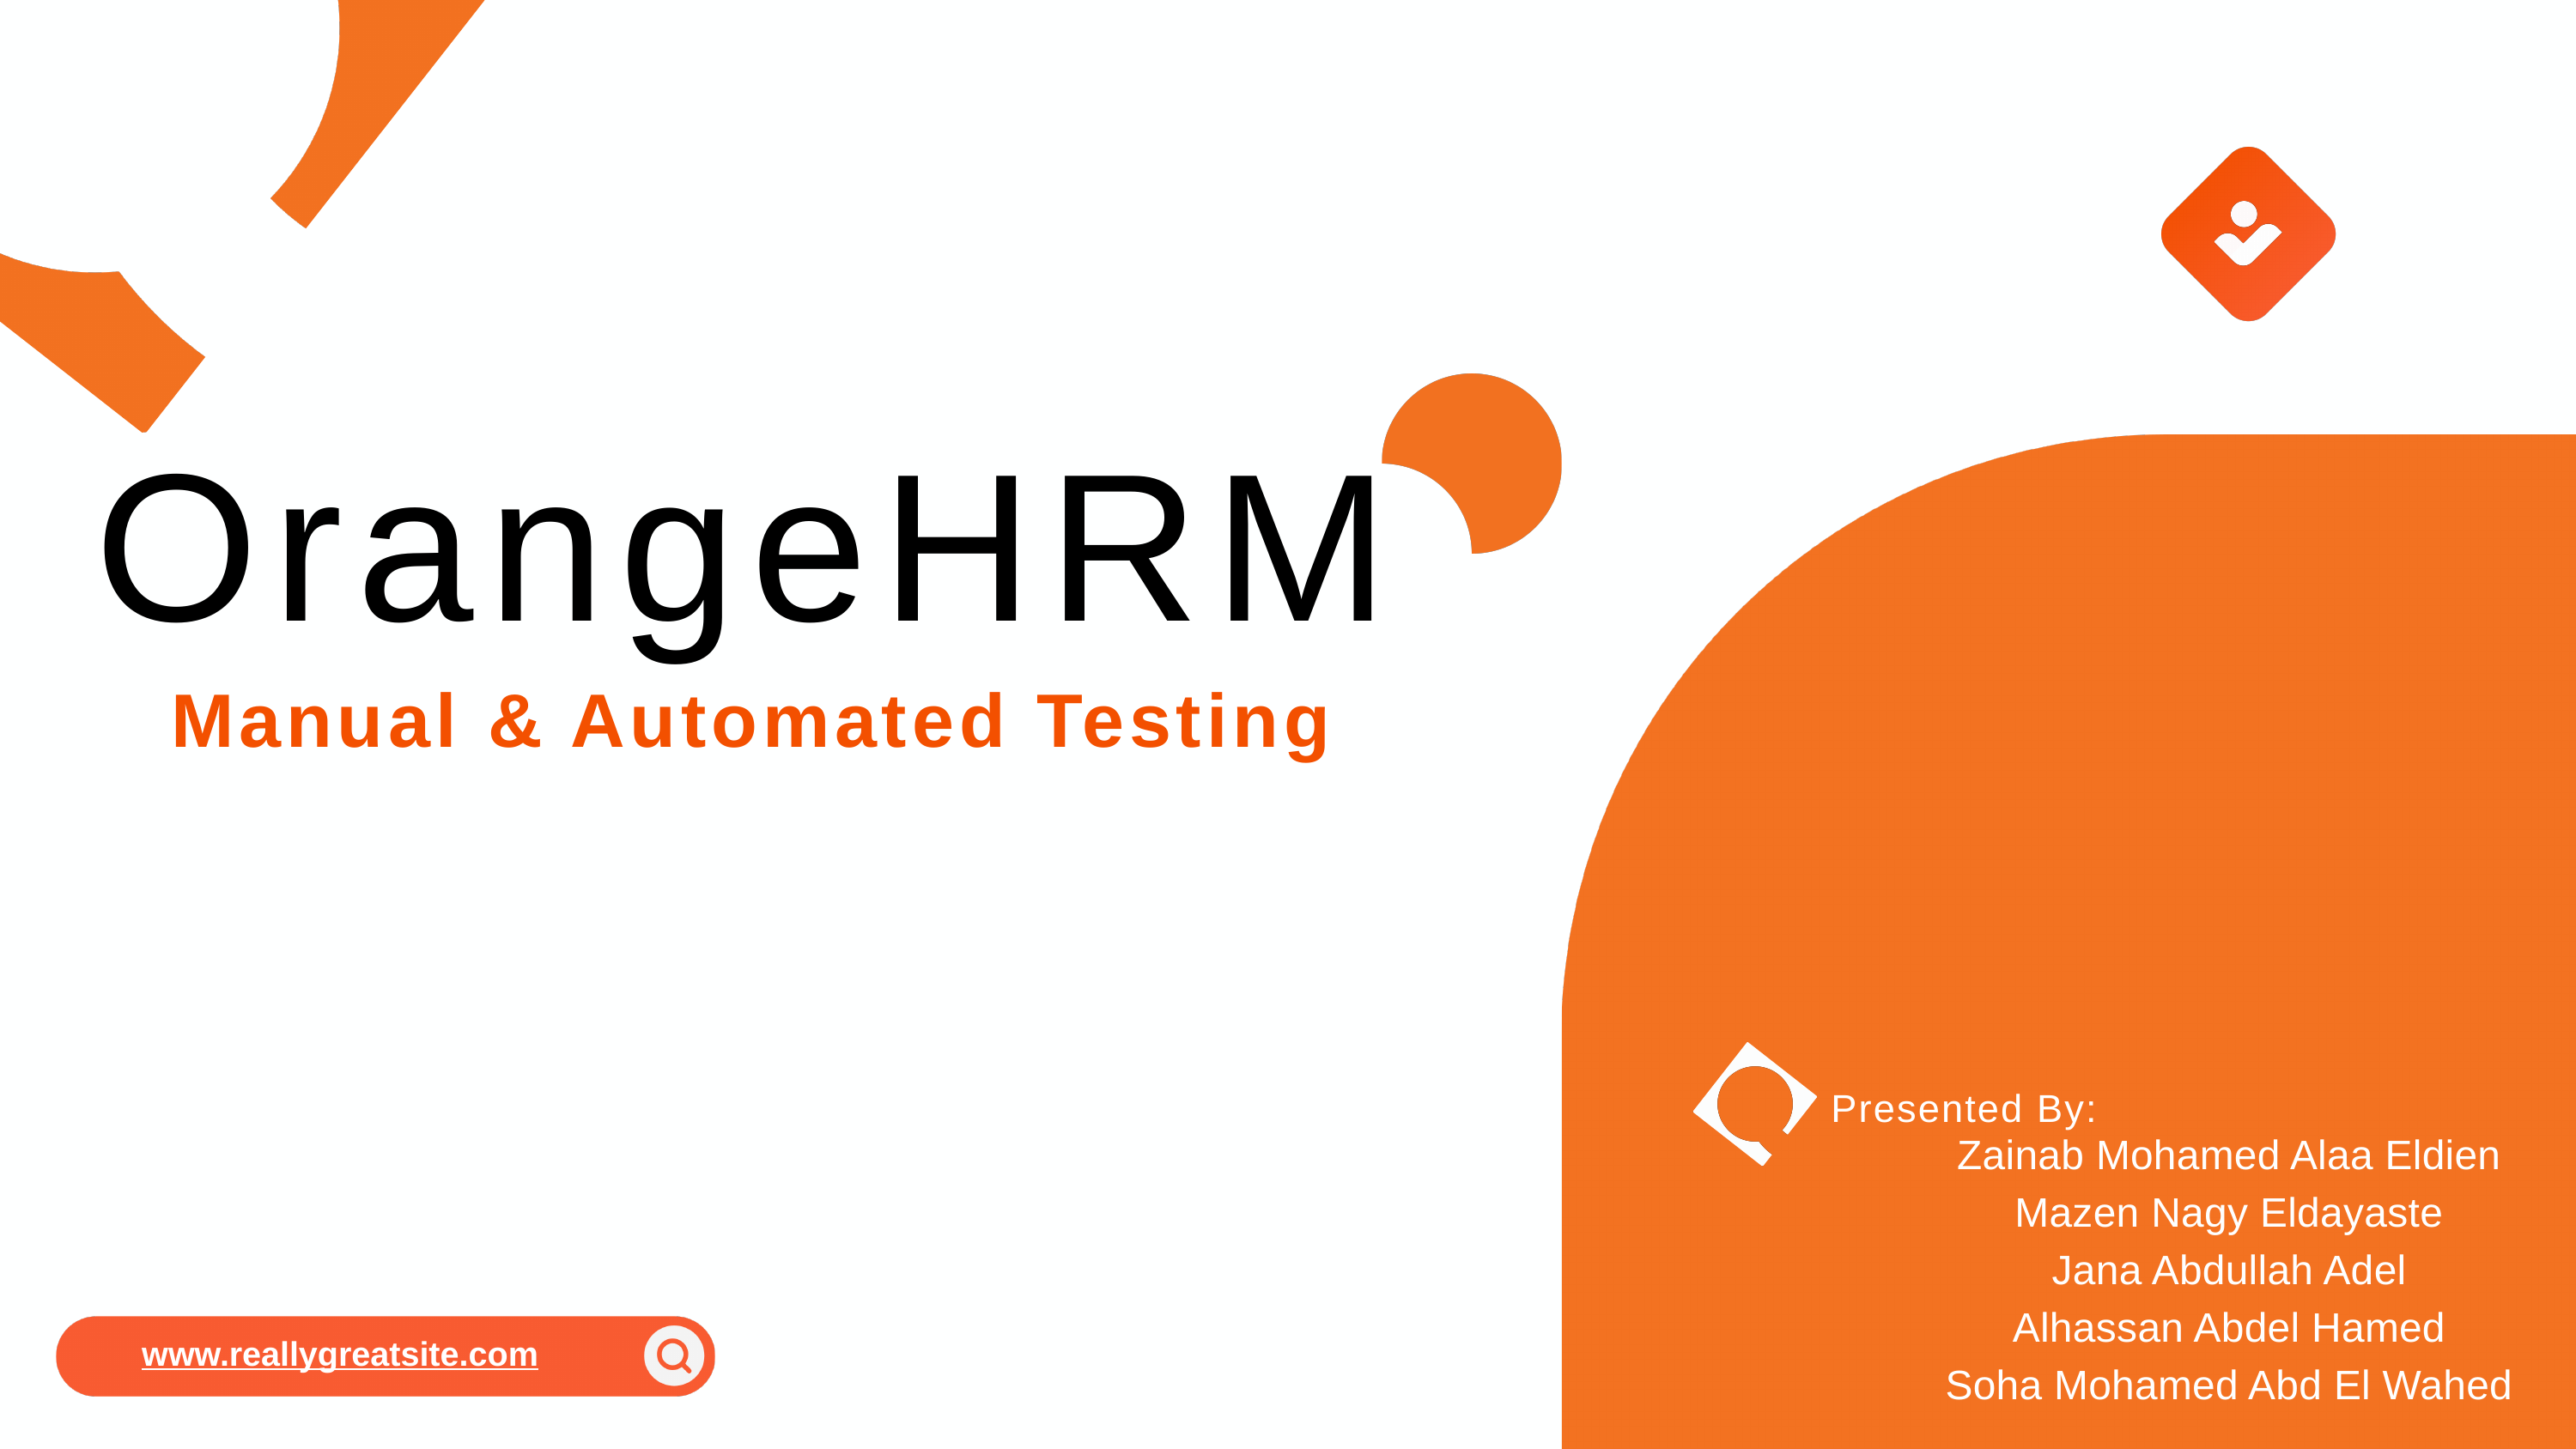

OrangeHRM

Manual & Automated Testing

Presented By:
Zainab Mohamed Alaa Eldien
Mazen Nagy Eldayaste
Jana Abdullah Adel
Alhassan Abdel Hamed
Soha Mohamed Abd El Wahed

www.reallygreatsite.com